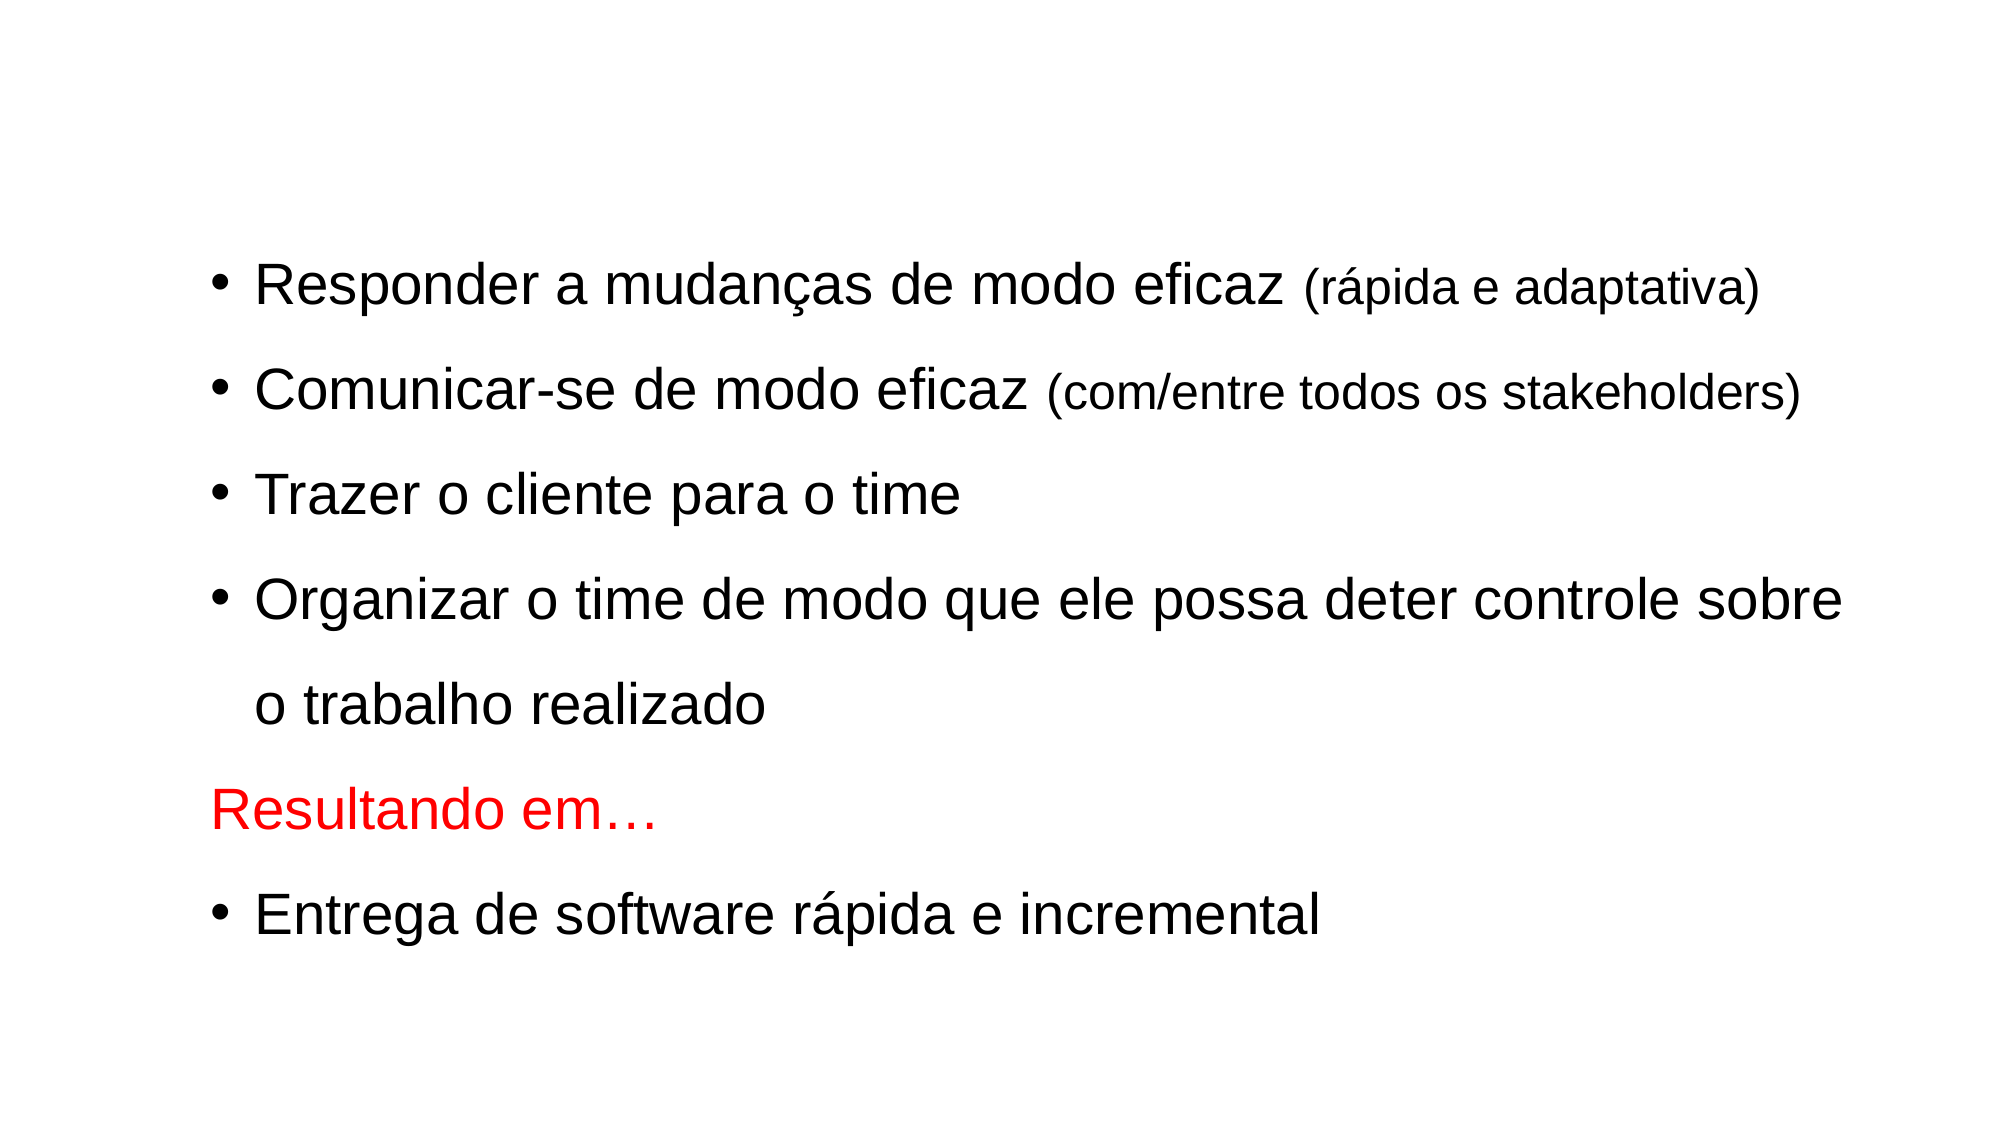

Responder a mudanças de modo eficaz (rápida e adaptativa)
Comunicar-se de modo eficaz (com/entre todos os stakeholders)
Trazer o cliente para o time
Organizar o time de modo que ele possa deter controle sobre o trabalho realizado
Resultando em…
Entrega de software rápida e incremental